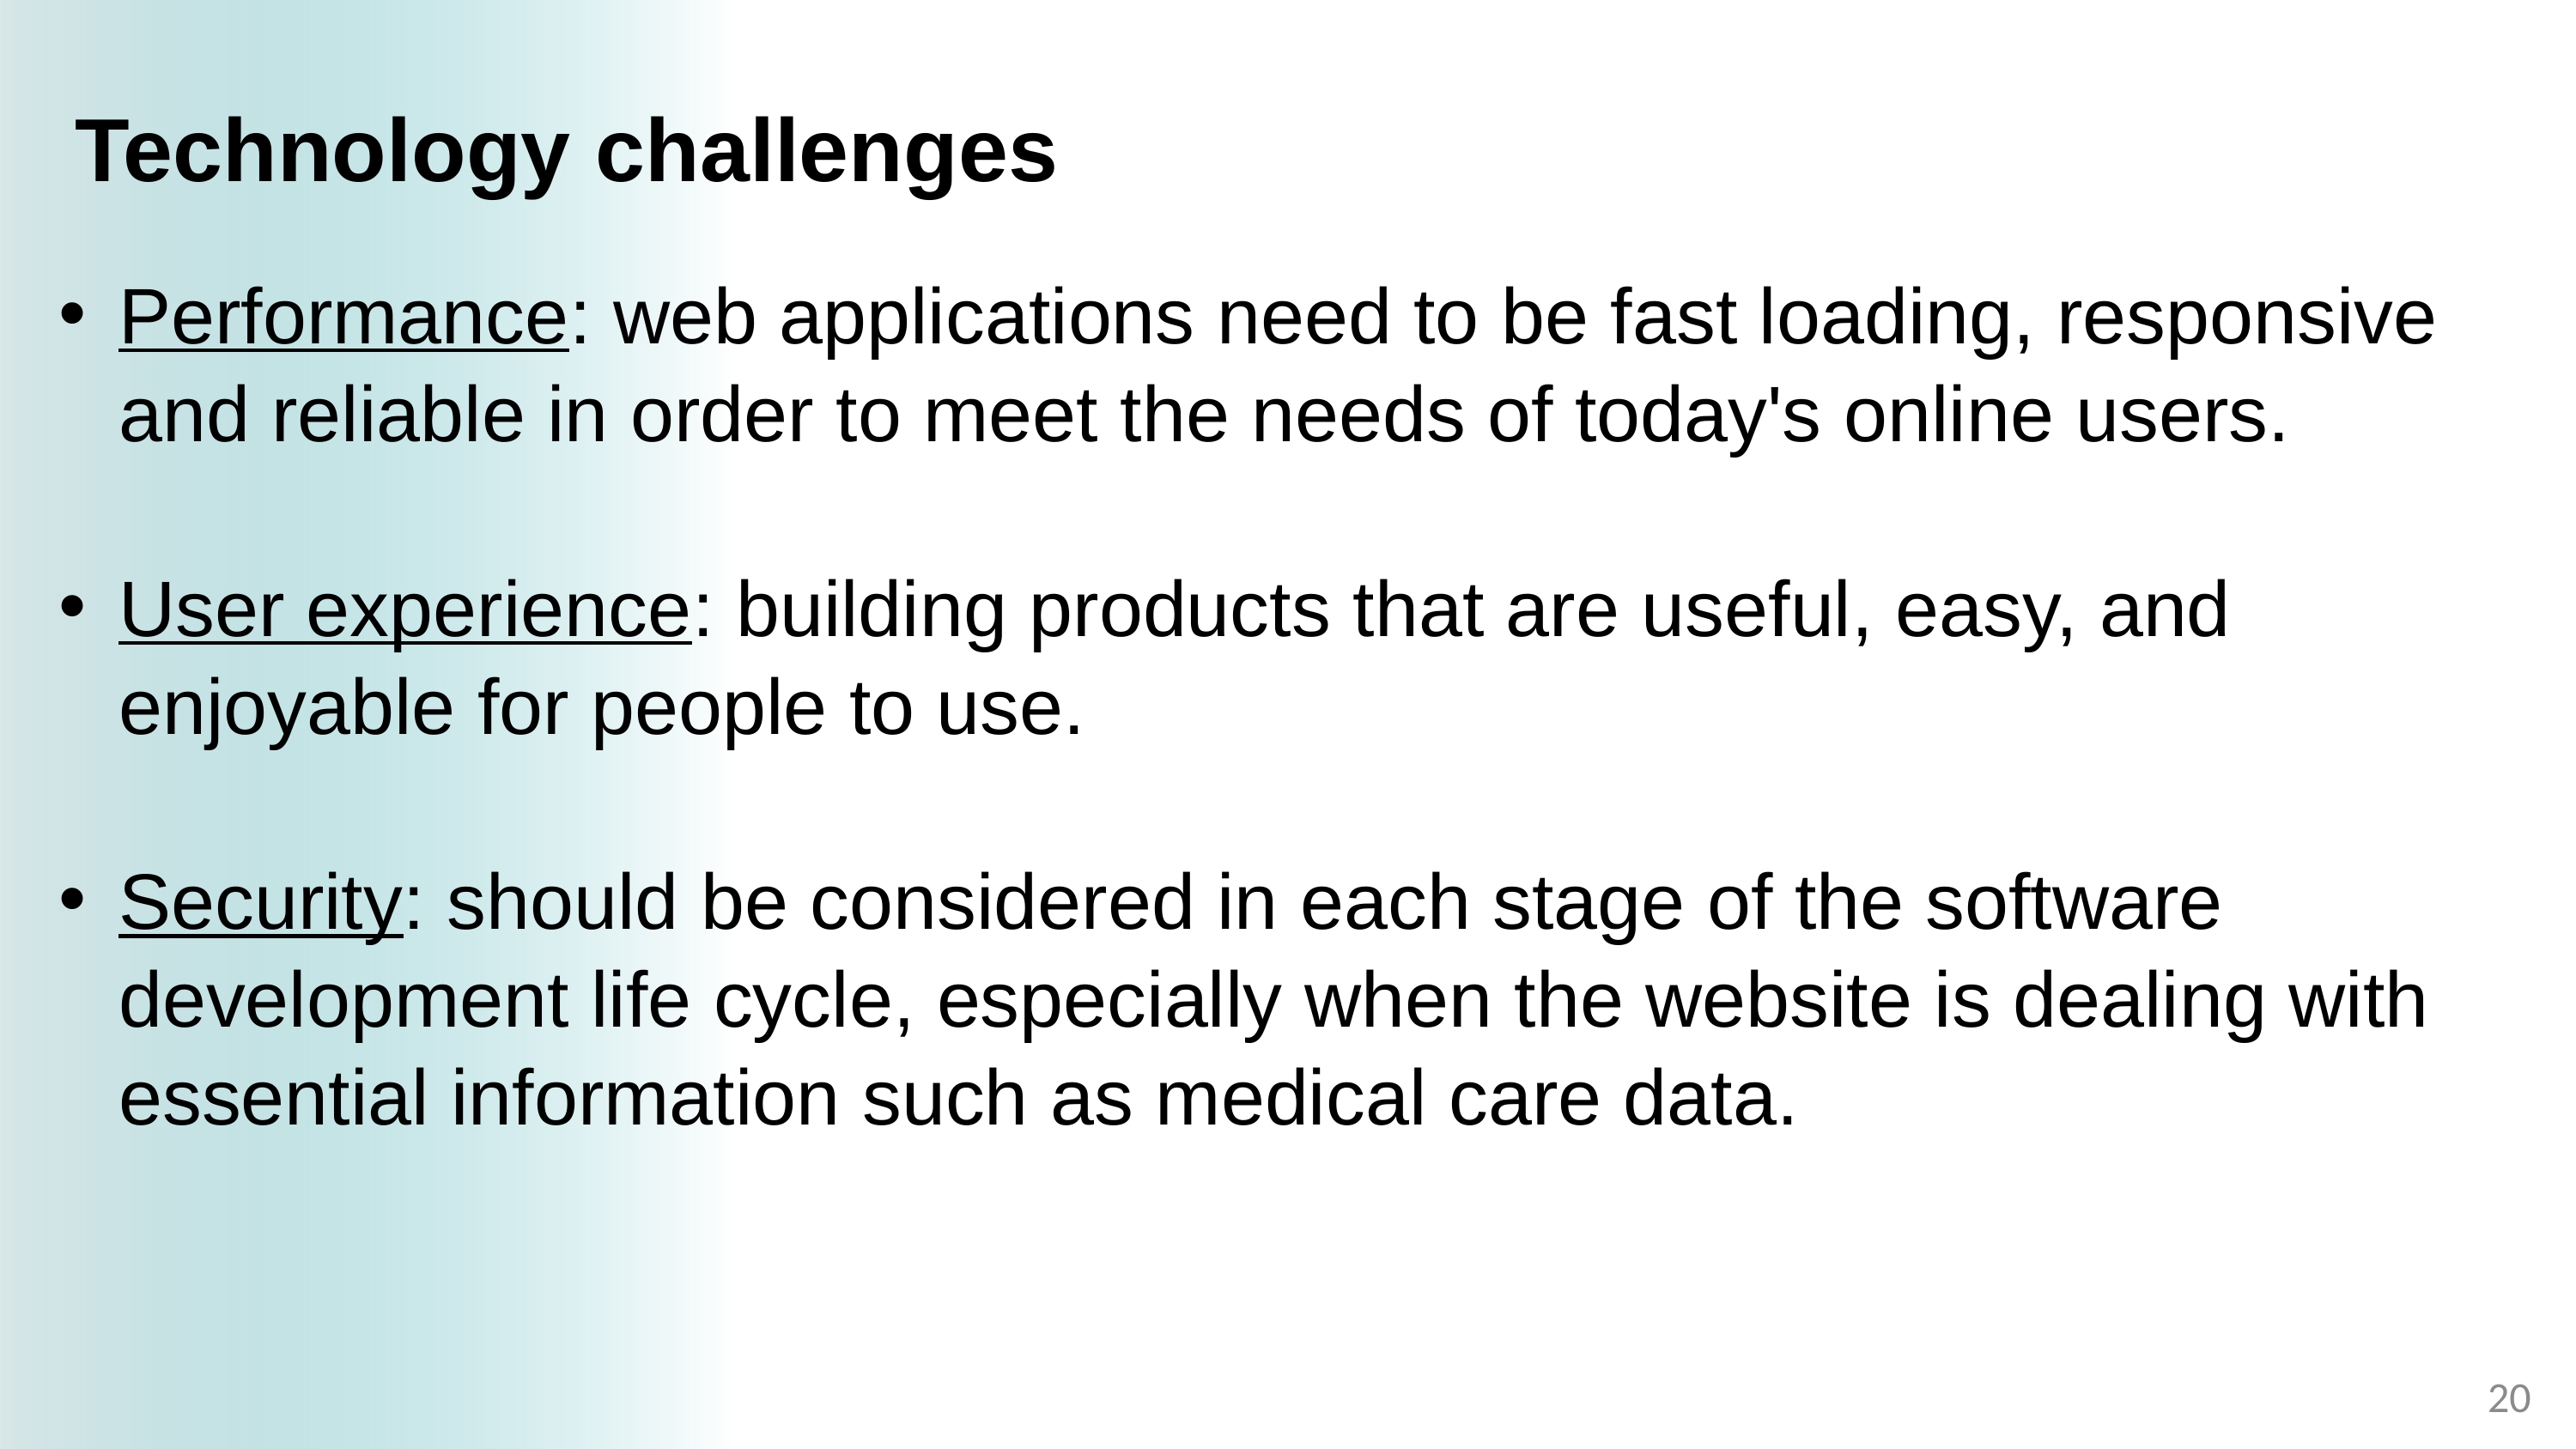

Technology challenges
Performance: web applications need to be fast loading, responsive and reliable in order to meet the needs of today's online users.

User experience: building products that are useful, easy, and enjoyable for people to use.

Security: should be considered in each stage of the software development life cycle, especially when the website is dealing with essential information such as medical care data.

20